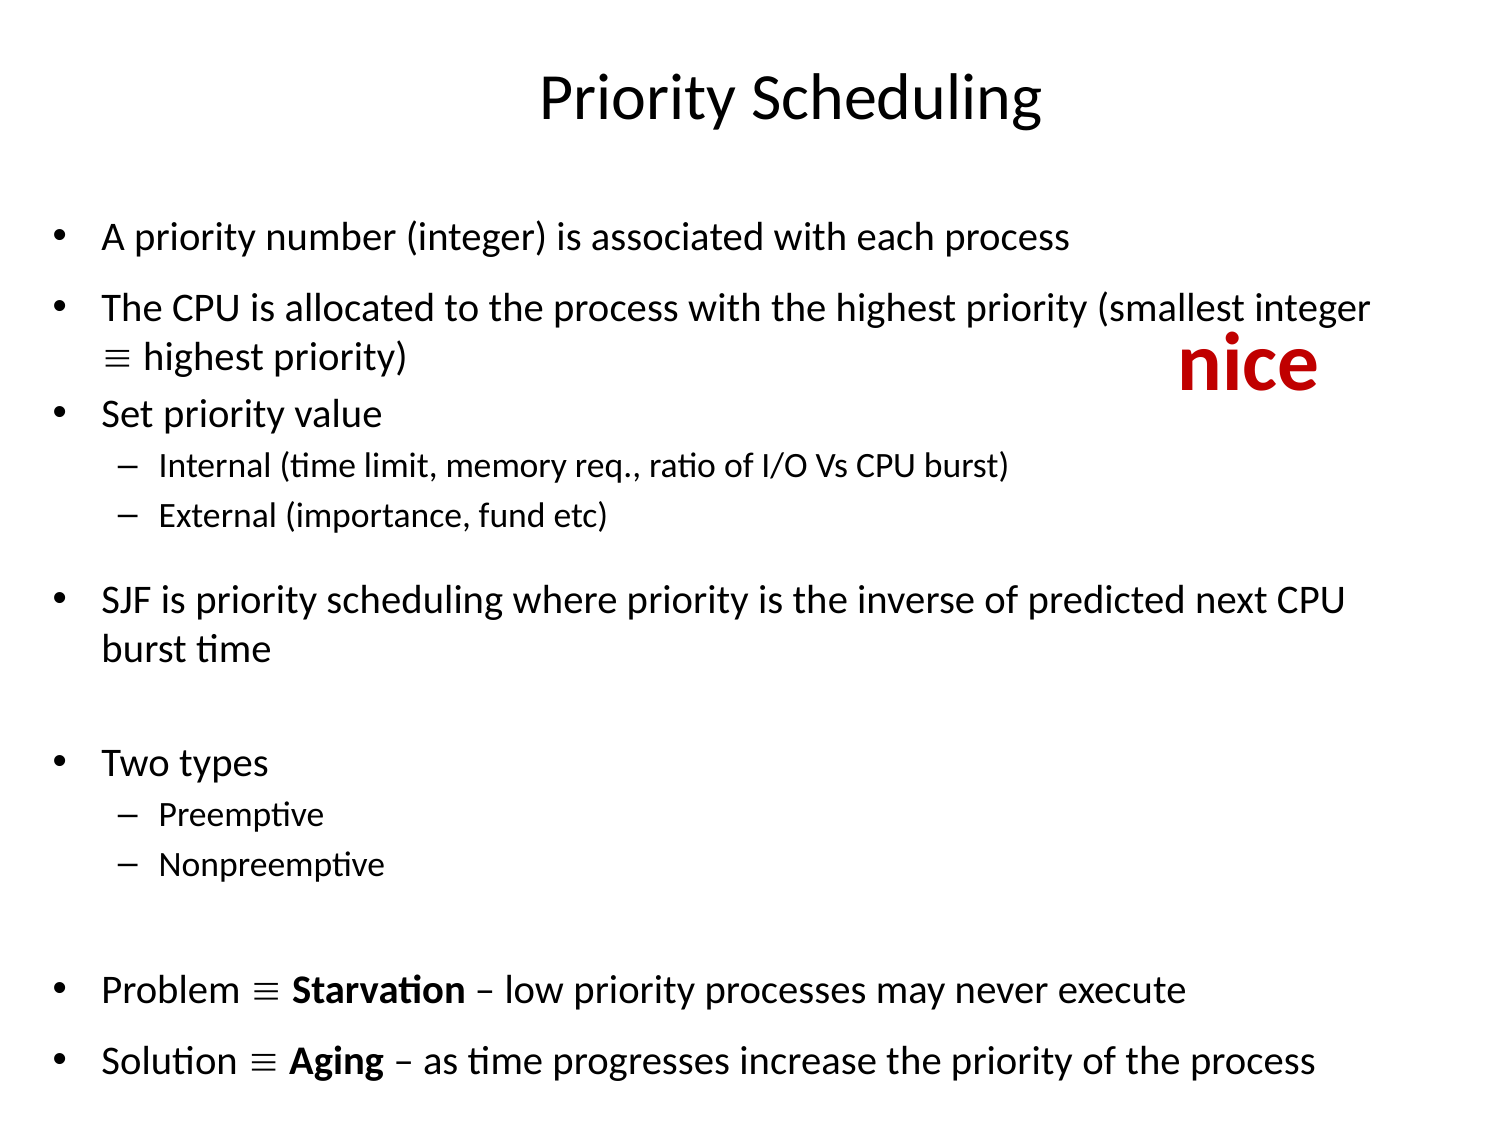

# Priority Scheduling
A priority number (integer) is associated with each process

The CPU is allocated to the process with the highest priority (smallest integer ≡ highest priority)
Set priority value
Internal (time limit, memory req., ratio of I/O Vs CPU burst)
External (importance, fund etc)

SJF is priority scheduling where priority is the inverse of predicted next CPU burst time

Two types
Preemptive
Nonpreemptive

Problem ≡ Starvation – low priority processes may never execute

Solution ≡ Aging – as time progresses increase the priority of the process

nice